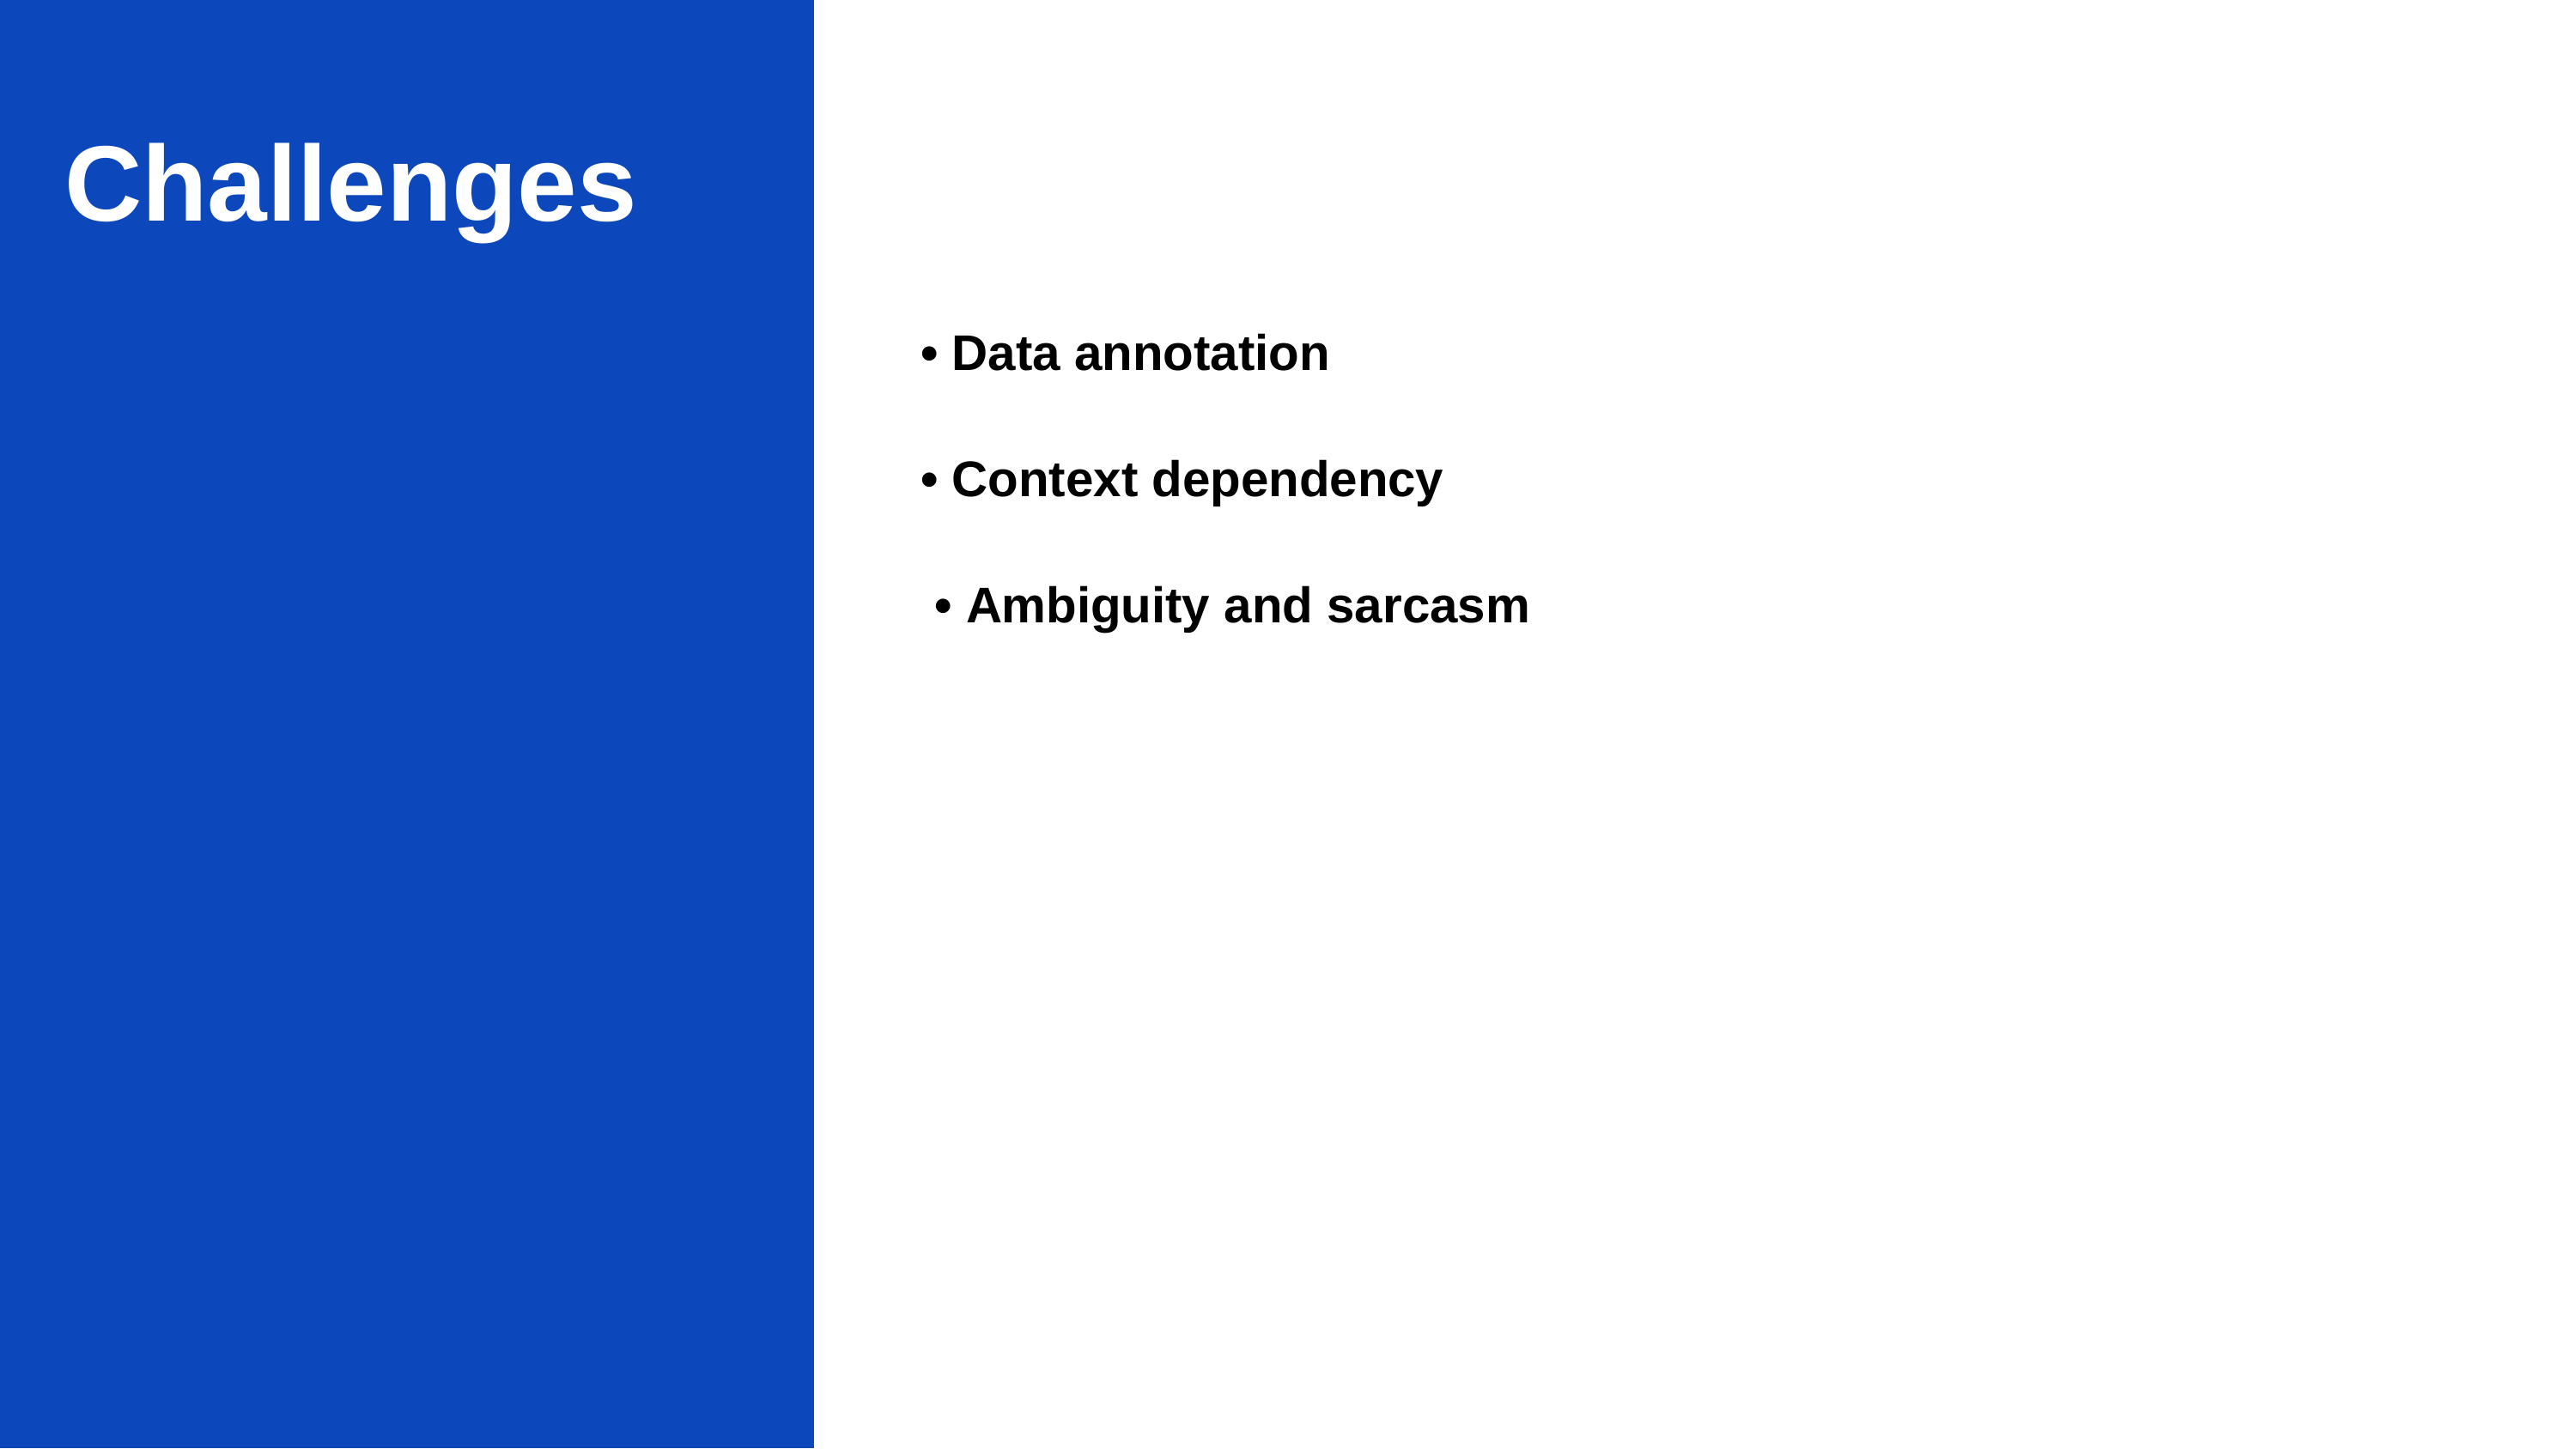

# Challenges
• Data annotation
• Context dependency
 • Ambiguity and sarcasm